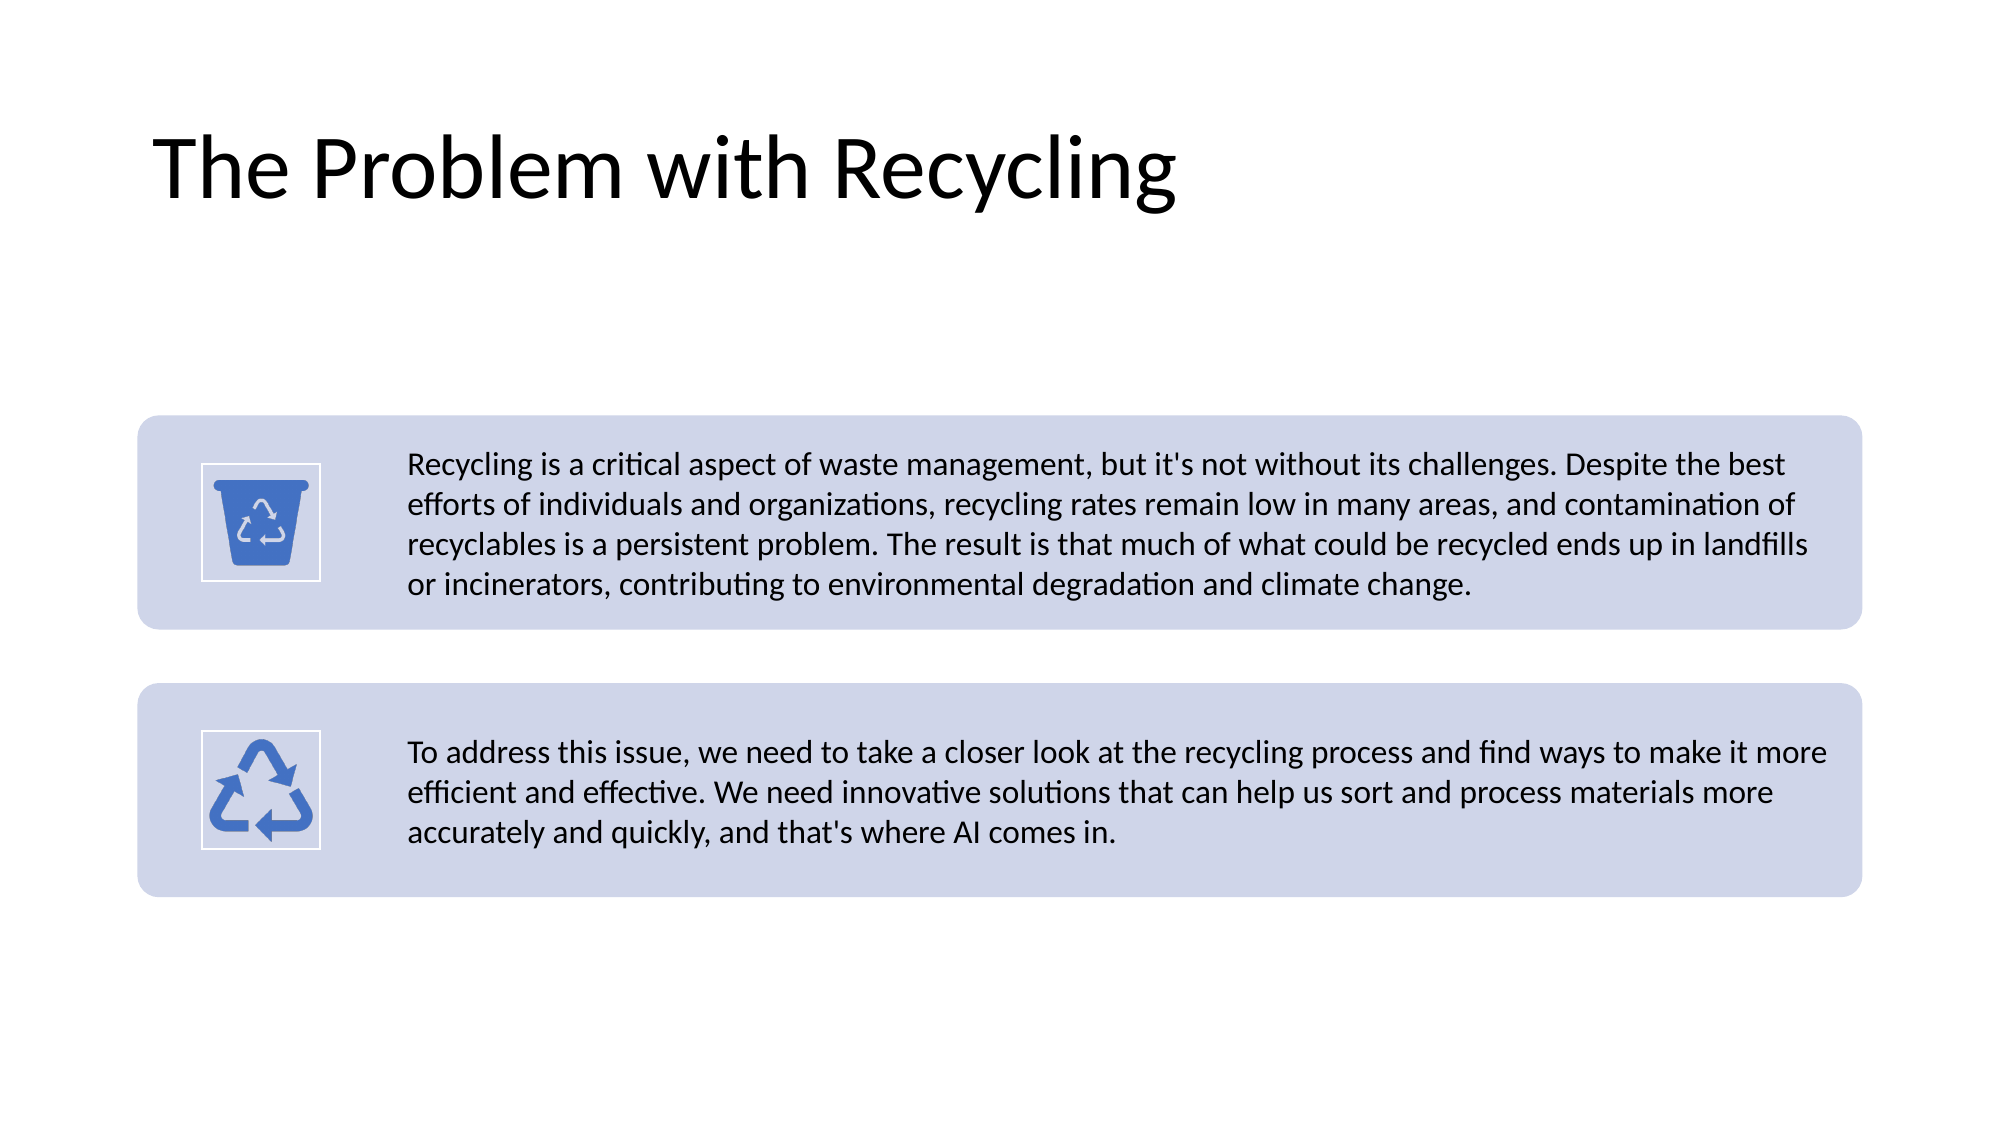

# The Problem with Recycling
Recycling is a critical aspect of waste management, but it's not without its challenges. Despite the best efforts of individuals and organizations, recycling rates remain low in many areas, and contamination of recyclables is a persistent problem. The result is that much of what could be recycled ends up in landfills or incinerators, contributing to environmental degradation and climate change.
To address this issue, we need to take a closer look at the recycling process and find ways to make it more efficient and effective. We need innovative solutions that can help us sort and process materials more accurately and quickly, and that's where AI comes in.